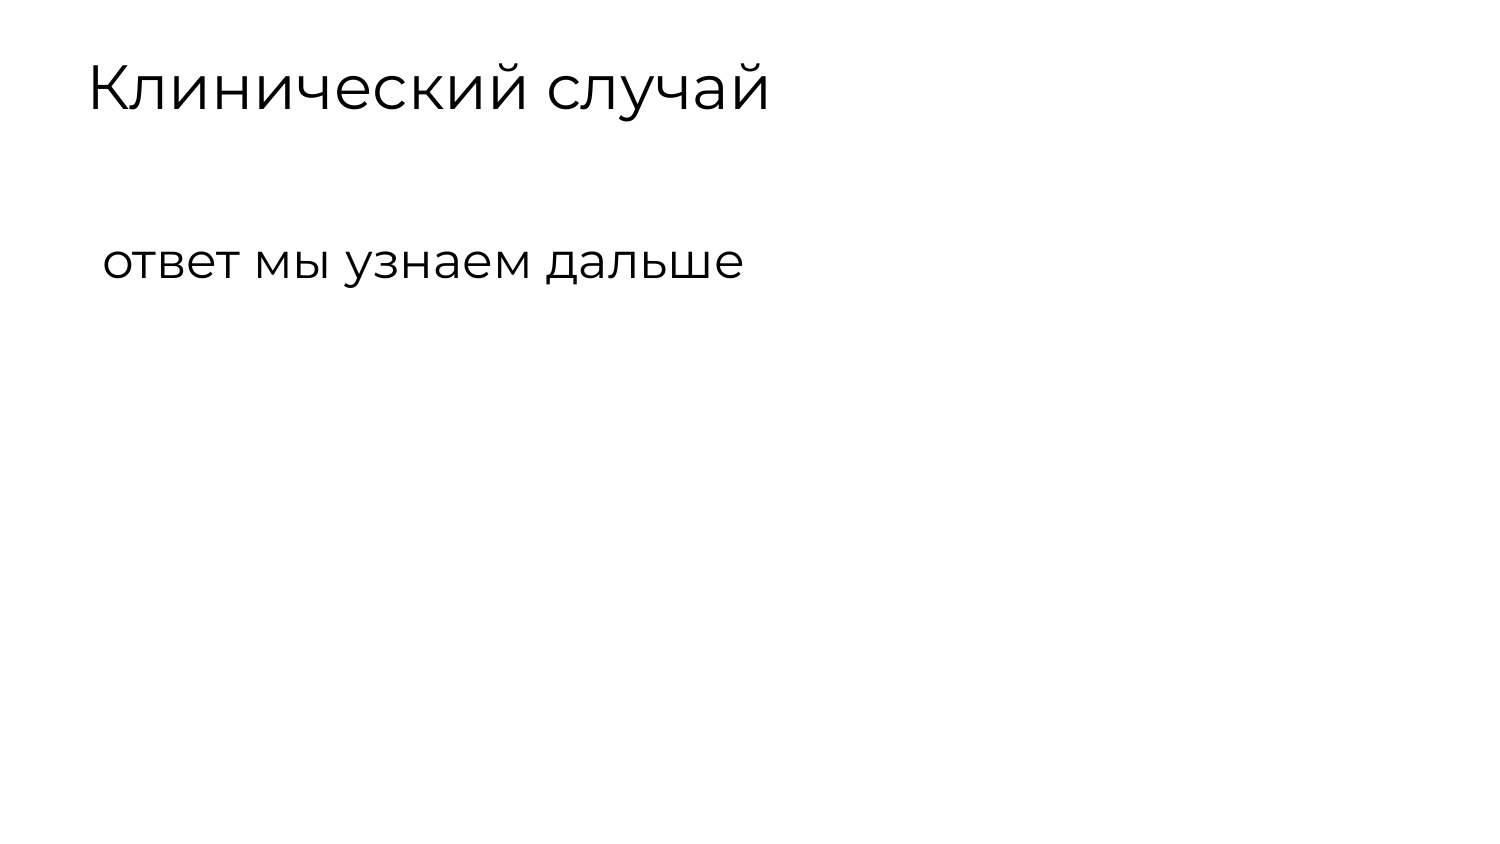

# Клинический случай
ответ мы узнаем дальше